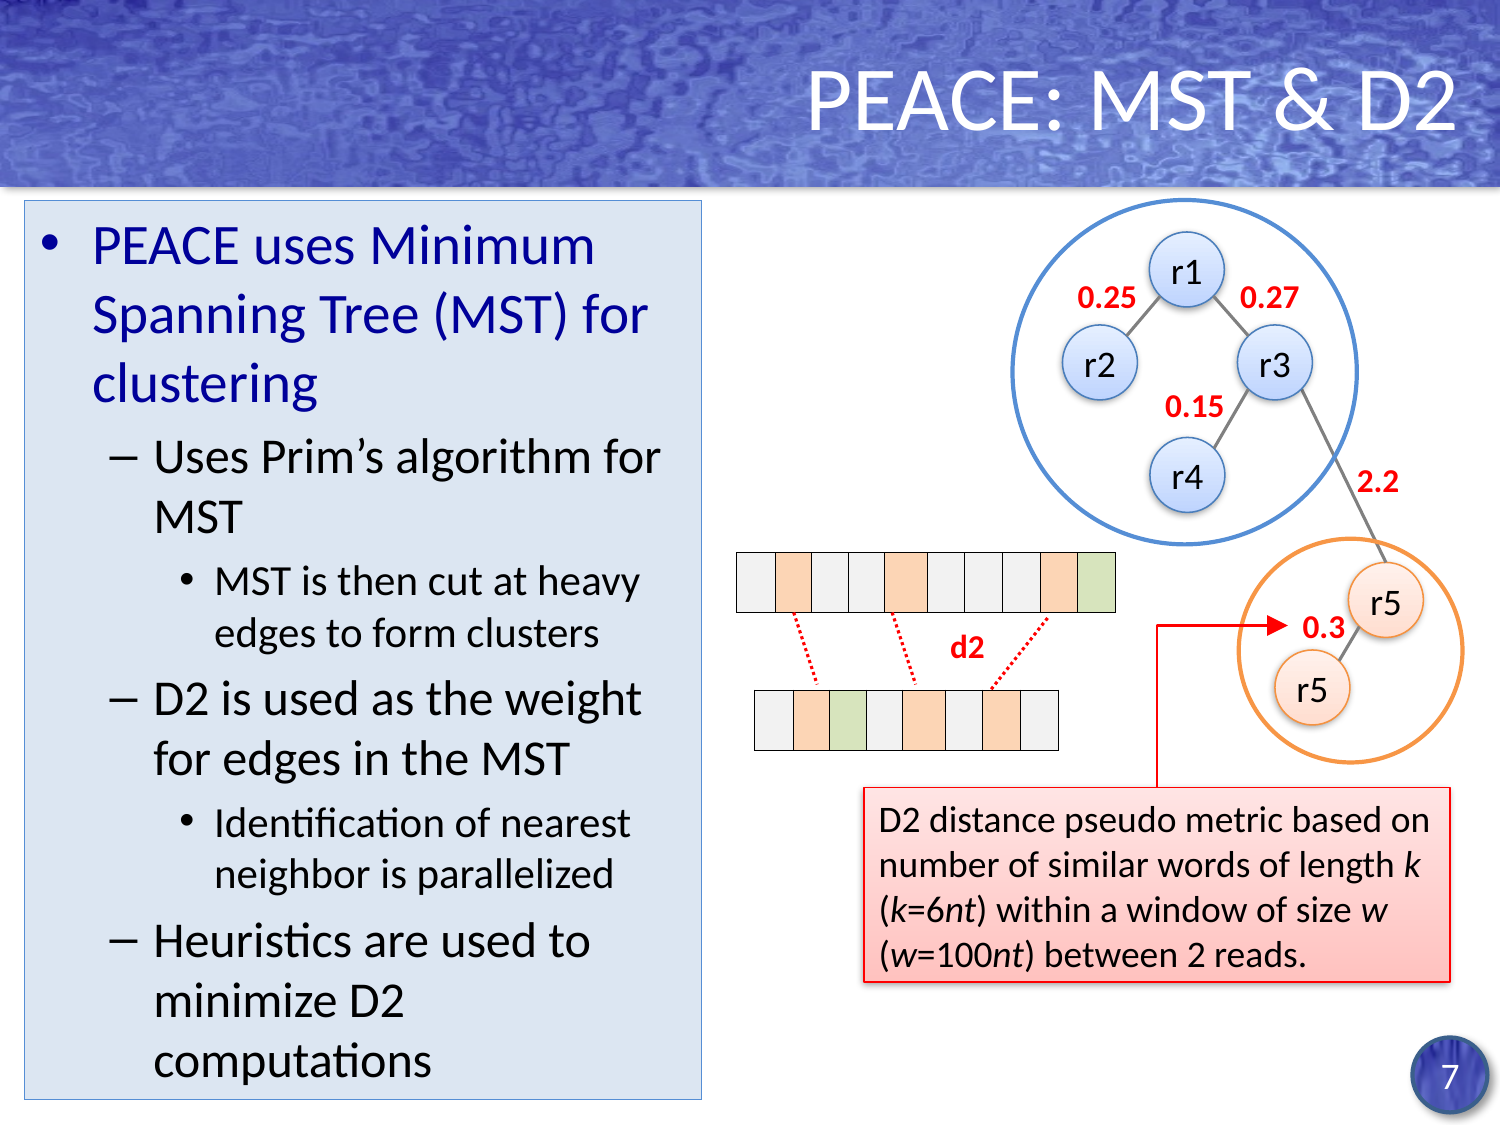

# PEACE: MST & D2
PEACE uses Minimum Spanning Tree (MST) for clustering
Uses Prim’s algorithm for MST
MST is then cut at heavy edges to form clusters
D2 is used as the weight for edges in the MST
Identification of nearest neighbor is parallelized
Heuristics are used to minimize D2 computations

r1
0.25
0.27
r2
r3
0.15
r4
2.2

|  |  |  |  |  |  |  |  |  |  |
| --- | --- | --- | --- | --- | --- | --- | --- | --- | --- |
r5
0.3
d2
r5
|  |  |  |  |  |  |  |  |
| --- | --- | --- | --- | --- | --- | --- | --- |
D2 distance pseudo metric based on number of similar words of length k (k=6nt) within a window of size w (w=100nt) between 2 reads.